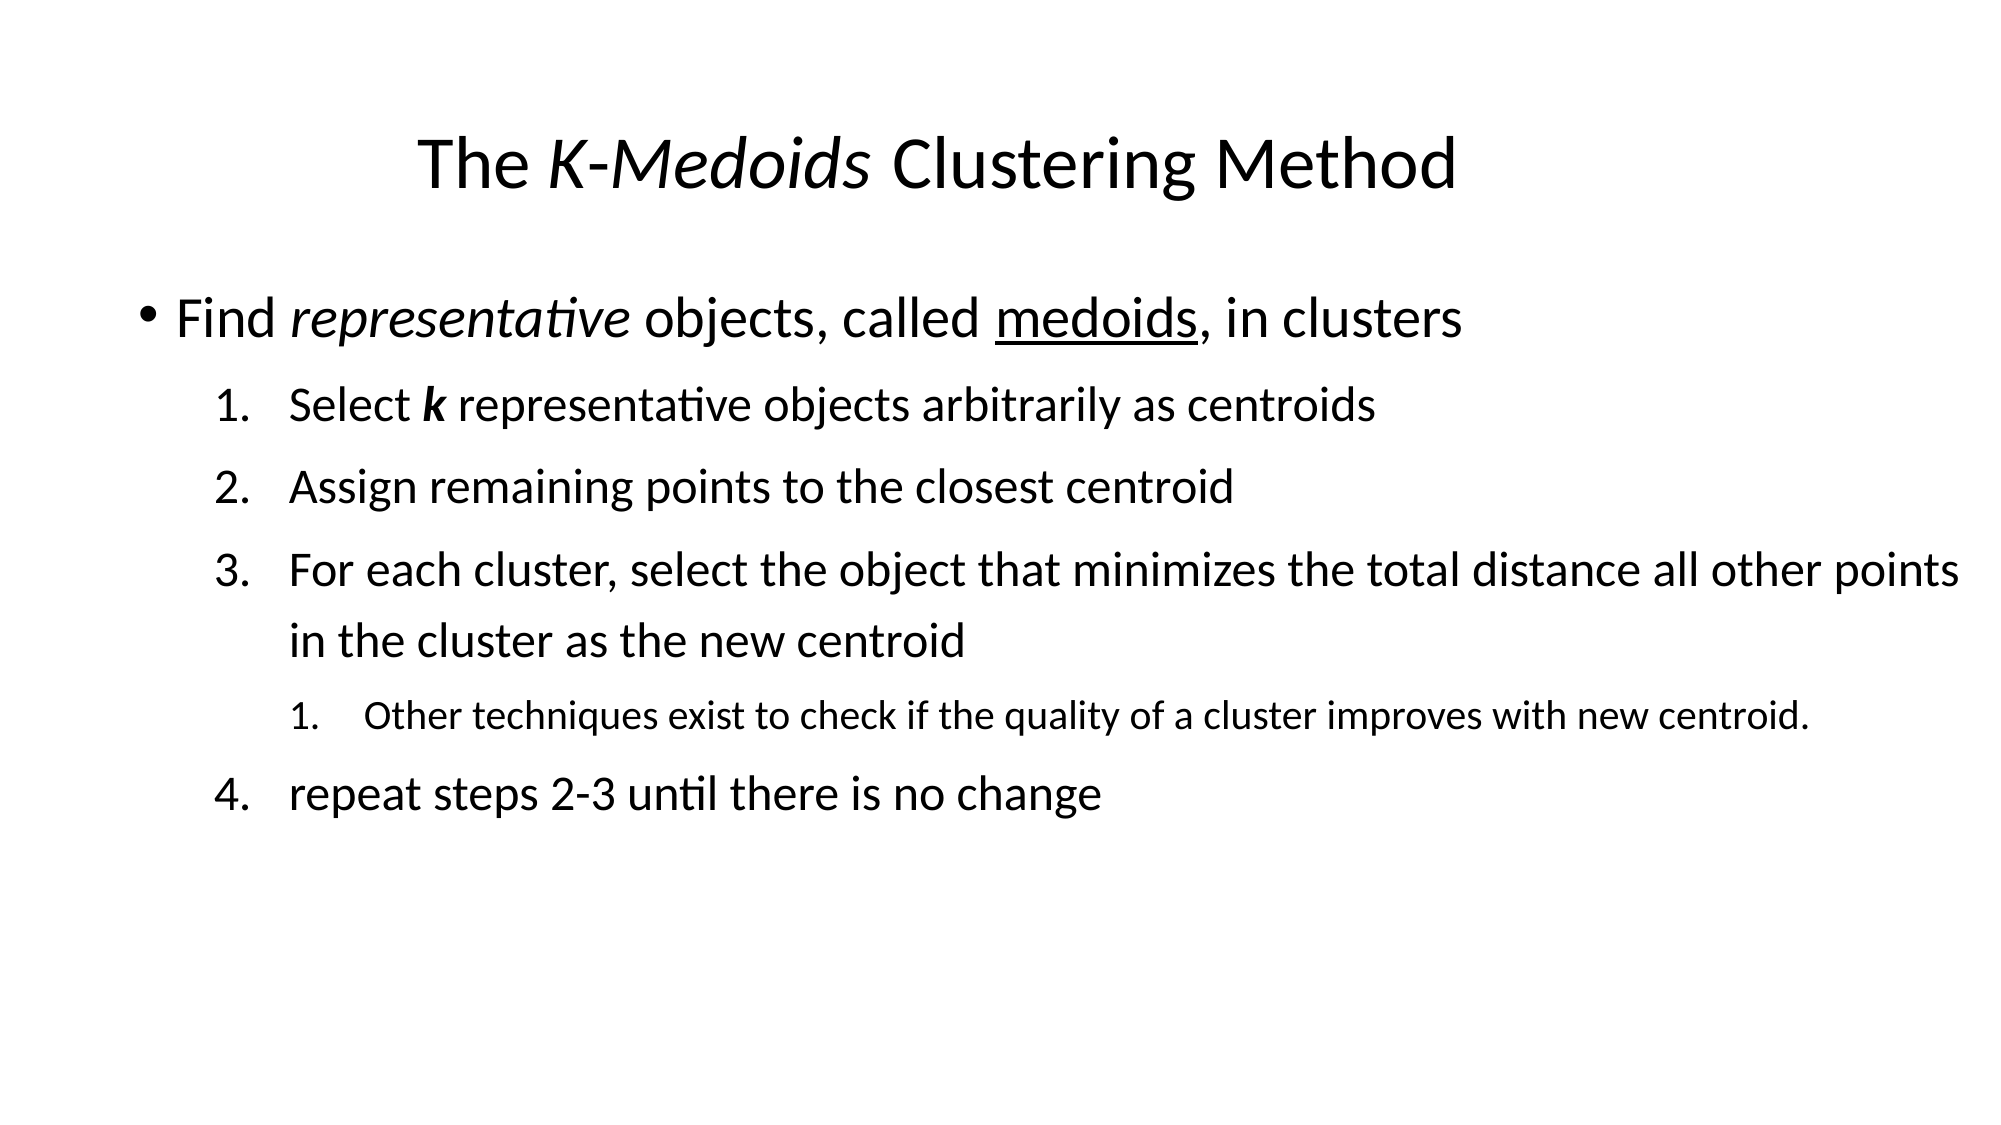

# The K-Medoids Clustering Method
Find representative objects, called medoids, in clusters
Select k representative objects arbitrarily as centroids
Assign remaining points to the closest centroid
For each cluster, select the object that minimizes the total distance all other points in the cluster as the new centroid
Other techniques exist to check if the quality of a cluster improves with new centroid.
repeat steps 2-3 until there is no change